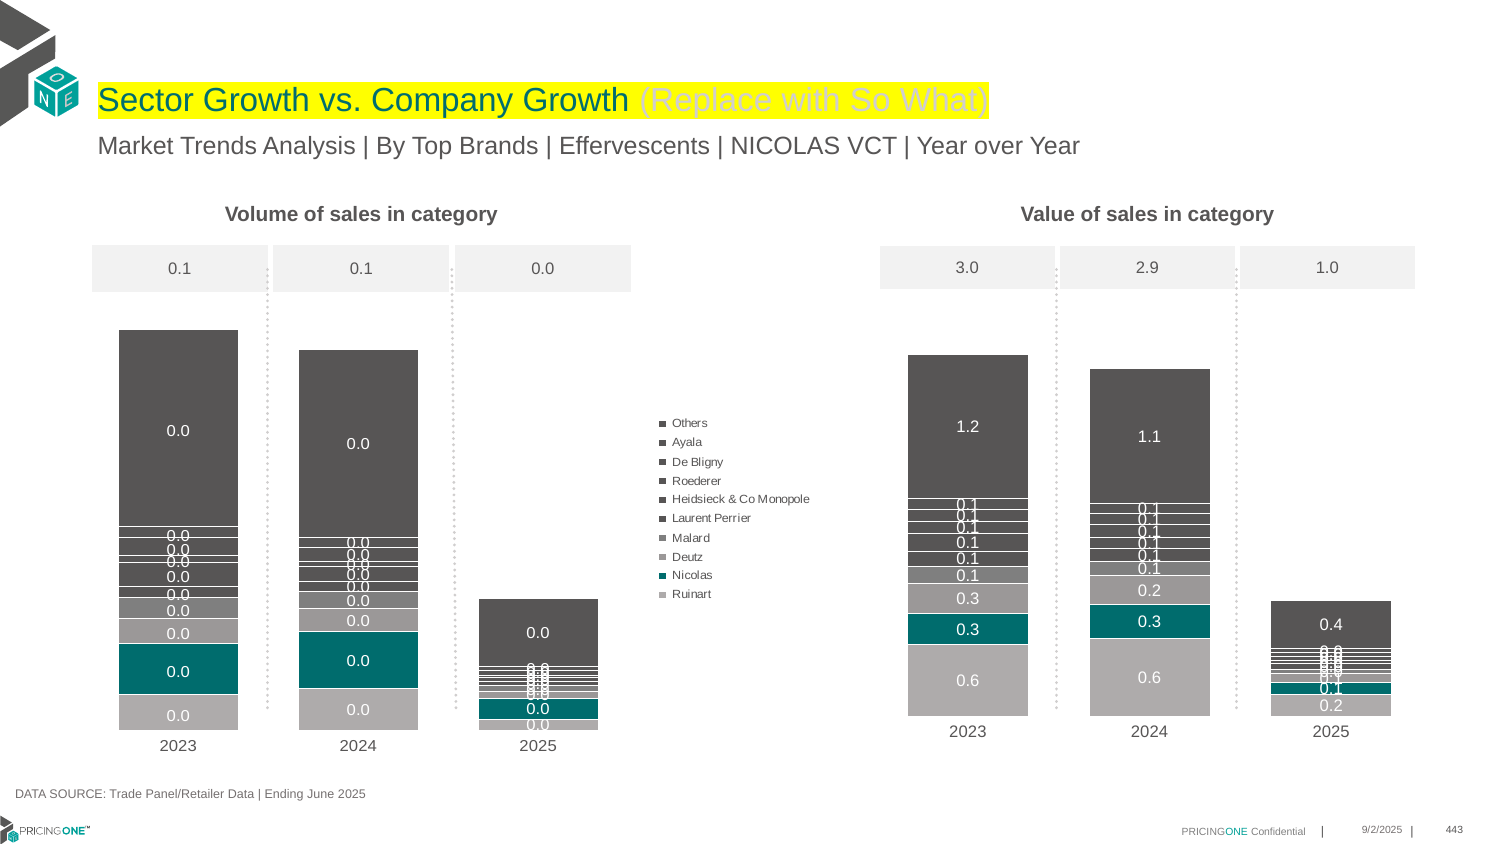

# Sector Growth vs. Company Growth (Replace with So What)
Market Trends Analysis | By Top Brands | Effervescents | NICOLAS VCT | Year over Year
| Value of sales in category |  |  |
| --- | --- | --- |
| 3.0 | 2.9 | 1.0 |
| Volume of sales in category |  |  |
| --- | --- | --- |
| 0.1 | 0.1 | 0.0 |

### Chart

| Category | Ruinart | Nicolas | Deutz | Malard | Laurent Perrier | Heidsieck & Co Monopole | Roederer | De Bligny | Ayala | Others |
|---|---|---|---|---|---|---|---|---|---|---|
| 2023 | 0.600806 | 0.255296 | 0.254233 | 0.140864 | 0.127817 | 0.142786 | 0.105675 | 0.101813 | 0.090633 | 1.203041 |
| 2024 | 0.648209 | 0.282937 | 0.243971 | 0.118042 | 0.107036 | 0.095136 | 0.107714 | 0.090334 | 0.082283 | 1.131522 |
| 2025 | 0.1796 | 0.105082 | 0.068569 | 0.04004 | 0.045607 | 0.028413 | 0.03443 | 0.028805 | 0.032675 | 0.403137 |

### Chart

| Category | Ruinart | Nicolas | Deutz | Malard | Laurent Perrier | Heidsieck & Co Monopole | Roederer | De Bligny | Ayala | Others |
|---|---|---|---|---|---|---|---|---|---|---|
| 2023 | 0.005771 | 0.008351 | 0.003943 | 0.00347 | 0.001816 | 0.003869 | 0.00114 | 0.00277 | 0.001872 | 0.031775 |
| 2024 | 0.006888 | 0.009055 | 0.003731 | 0.002808 | 0.001532 | 0.00241 | 0.000955 | 0.002225 | 0.001577 | 0.030313 |
| 2025 | 0.001884 | 0.003376 | 0.001016 | 0.000945 | 0.000691 | 0.000749 | 0.000333 | 0.000708 | 0.000606 | 0.011094 |
DATA SOURCE: Trade Panel/Retailer Data | Ending June 2025

9/2/2025
443